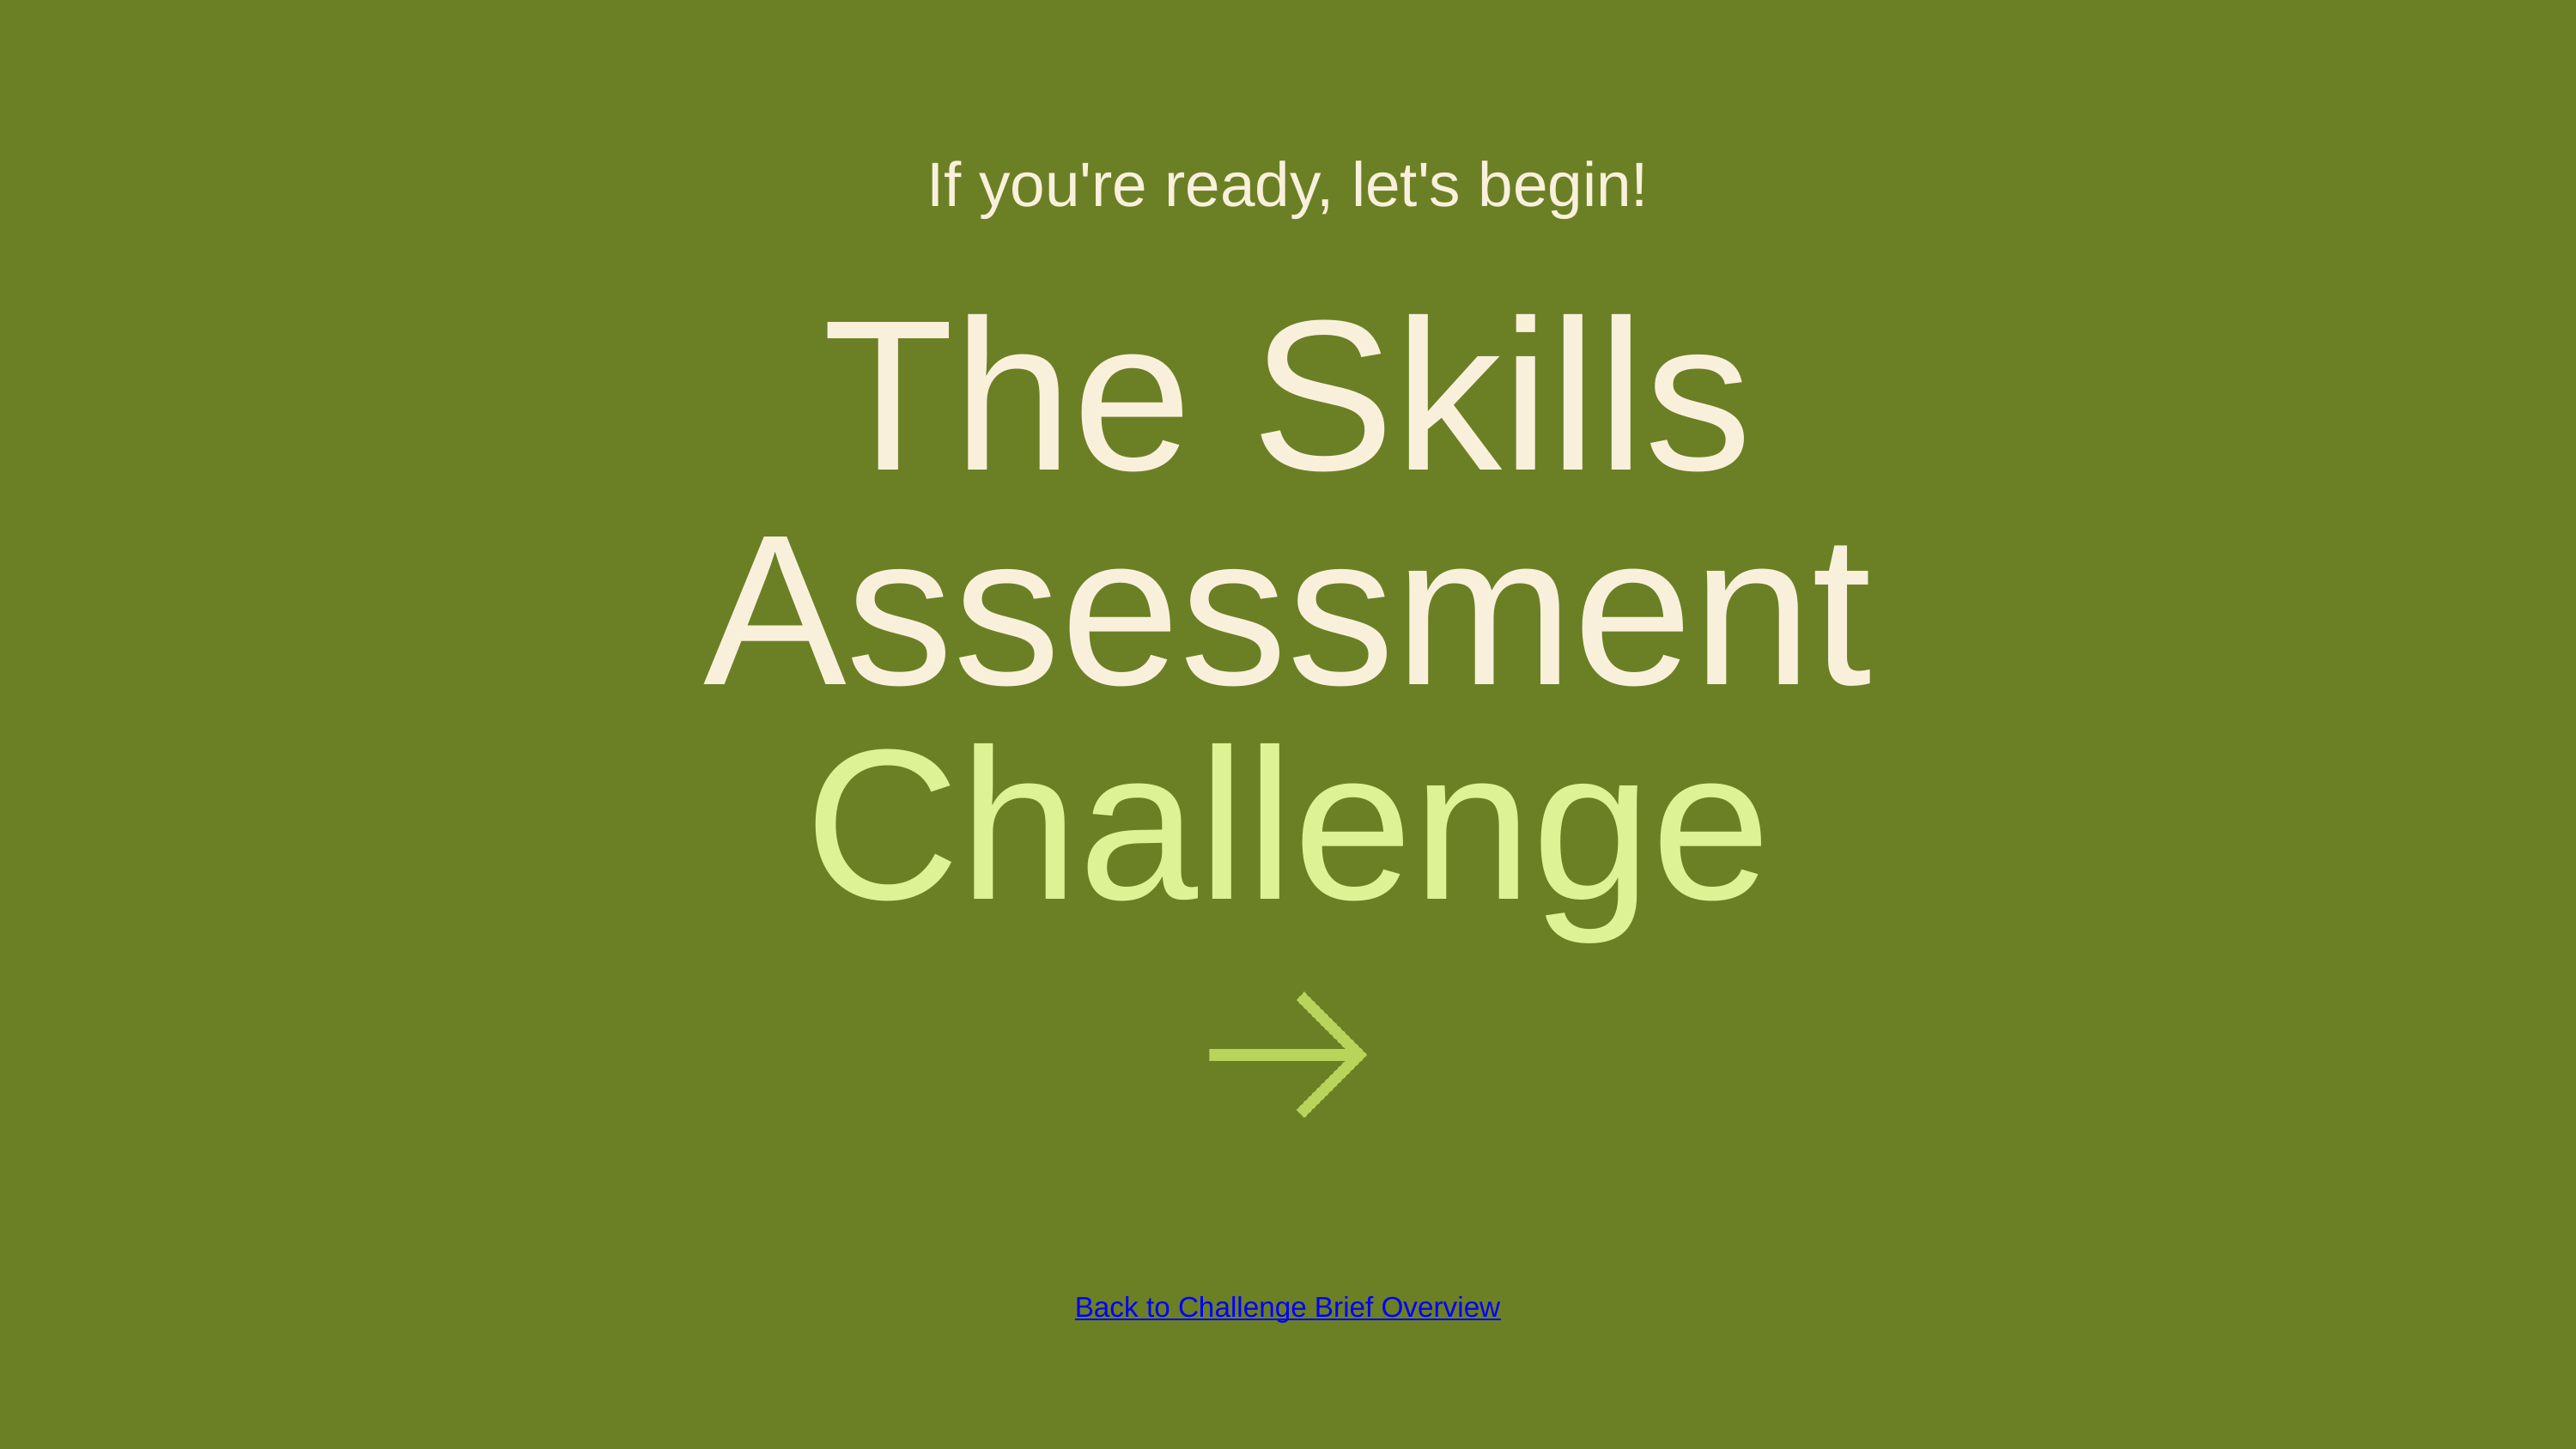

If you're ready, let's begin!
The Skills Assessment Challenge

Back to Challenge Brief Overview